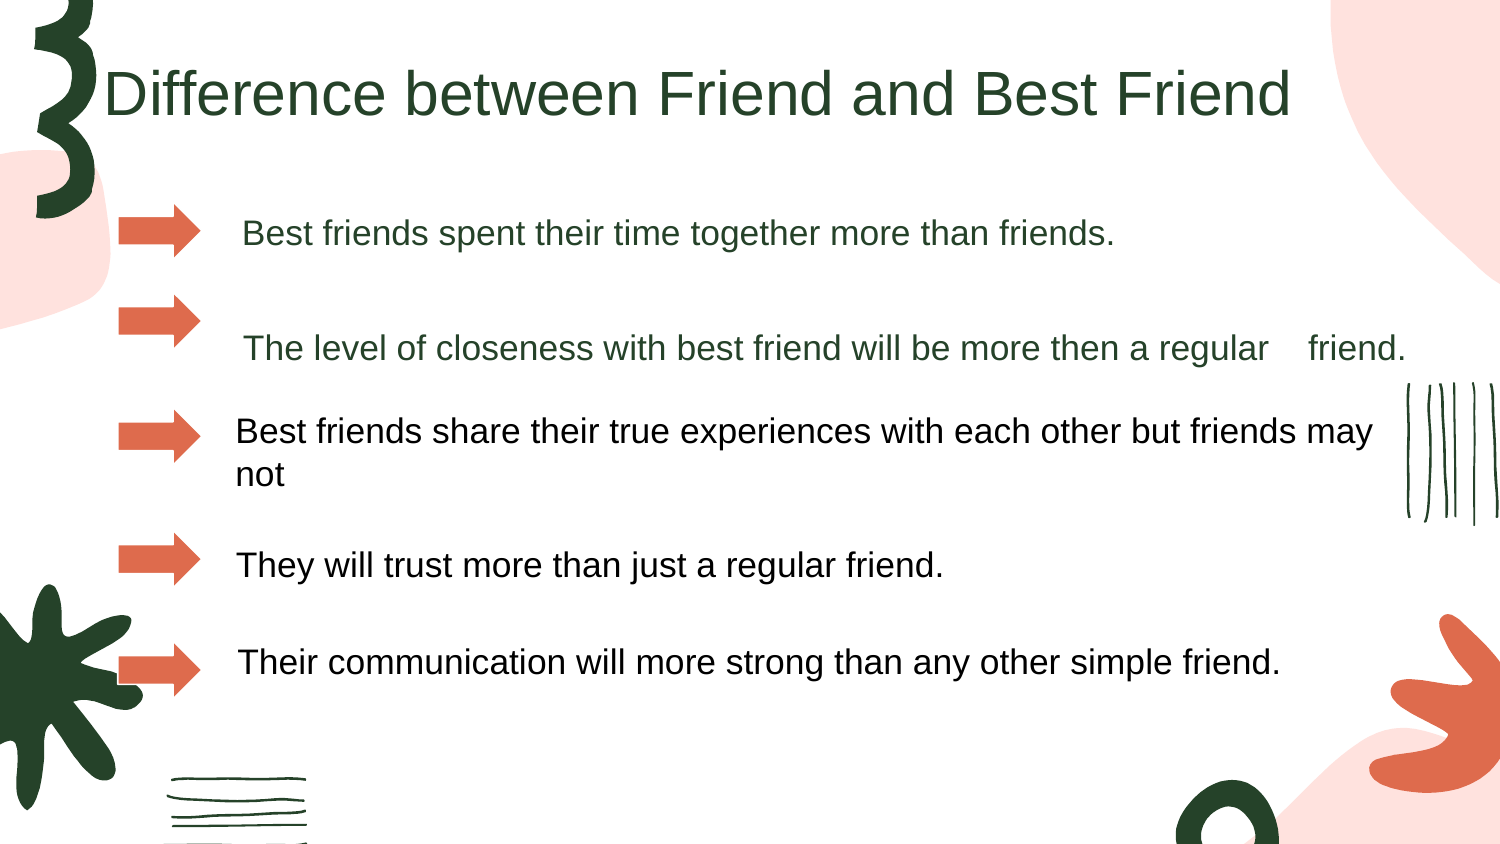

# Difference between Friend and Best Friend
Best friends spent their time together more than friends.

The level of closeness with best friend will be more then a regular    friend.

Best friends share their true experiences with each other but friends may not

They will trust more than just a regular friend.

Their communication will more strong than any other simple friend.